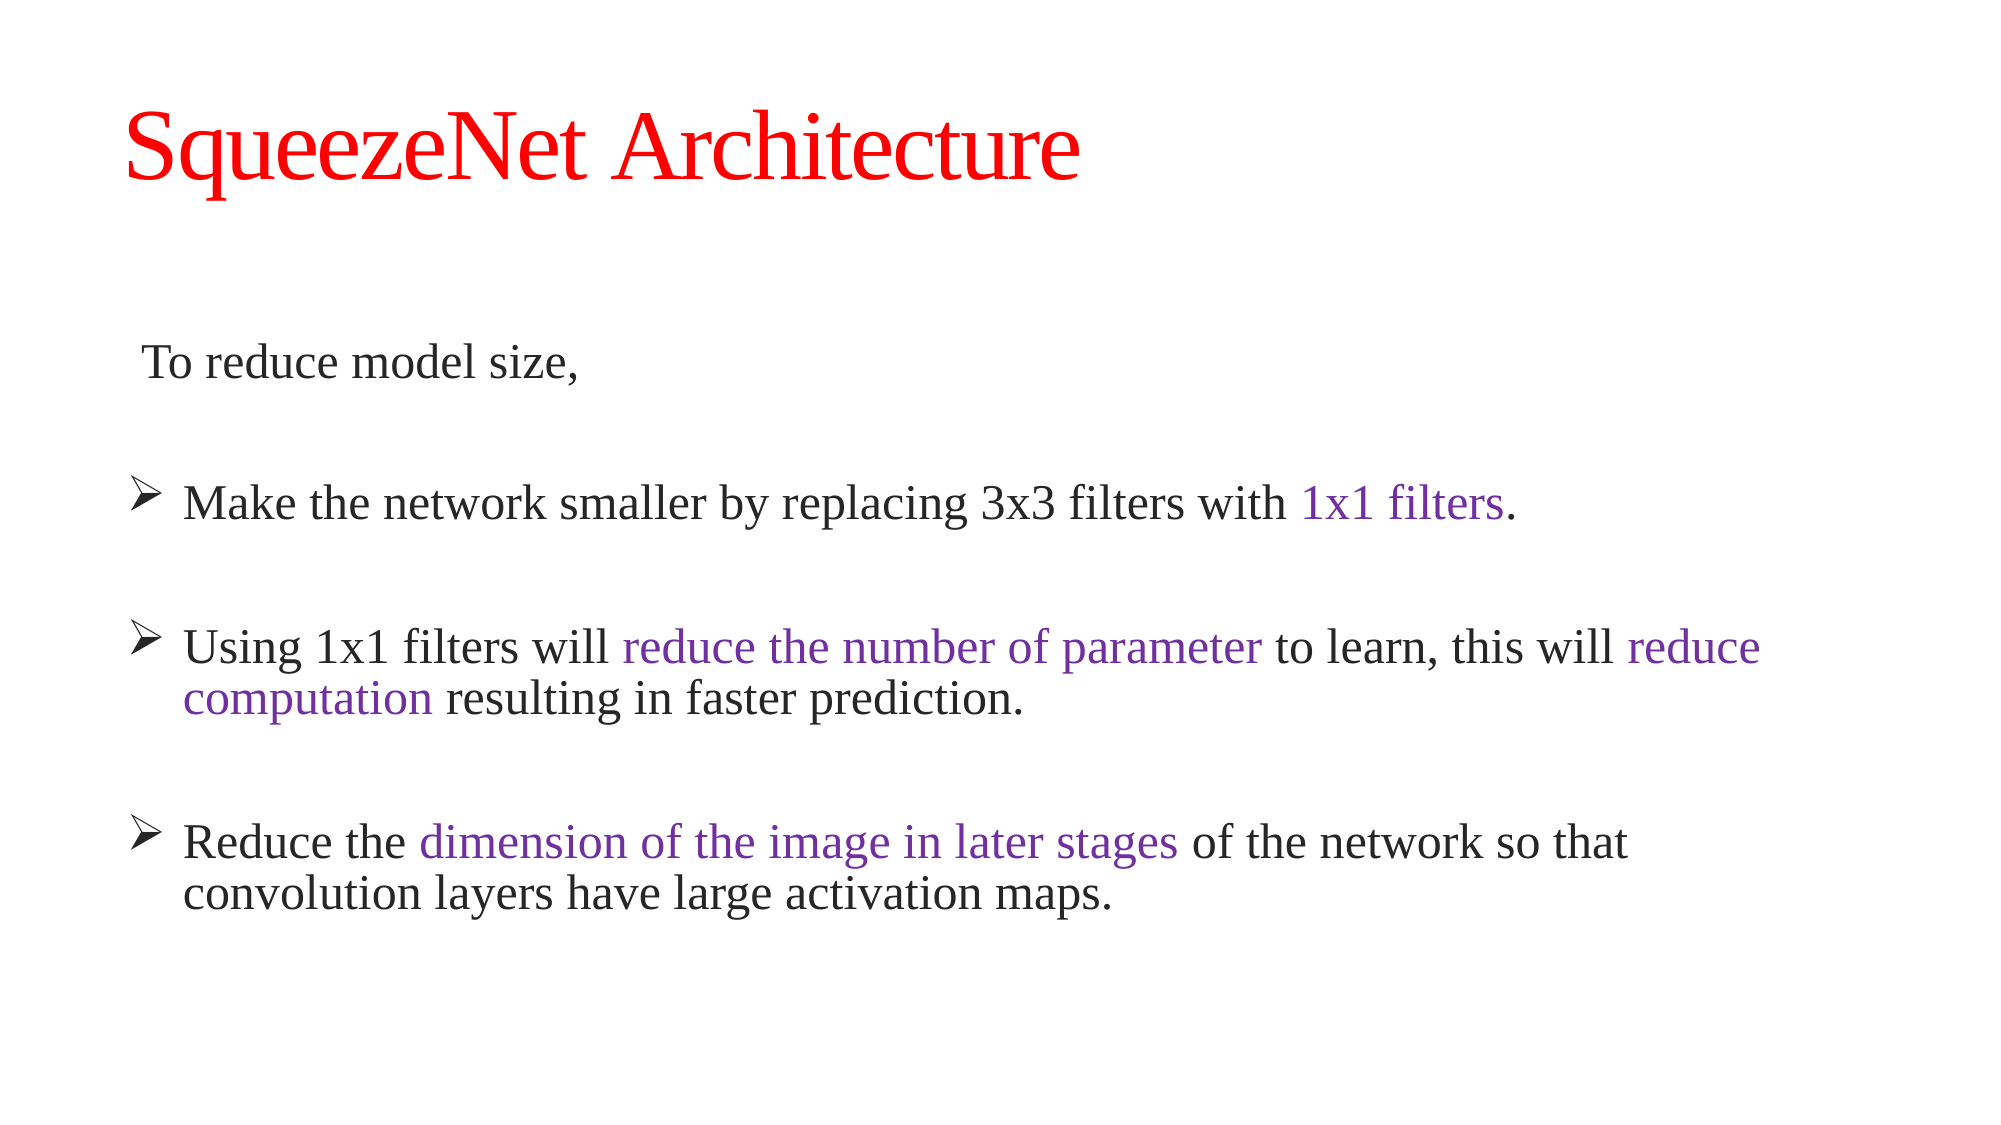

# SqueezeNet Architecture
To reduce model size,

Make the network smaller by replacing 3x3 filters with 1x1 filters.

Using 1x1 filters will reduce the number of parameter to learn, this will reduce  computation resulting in faster prediction.

Reduce the dimension of the image in later stages of the network so that convolution layers have large activation maps.